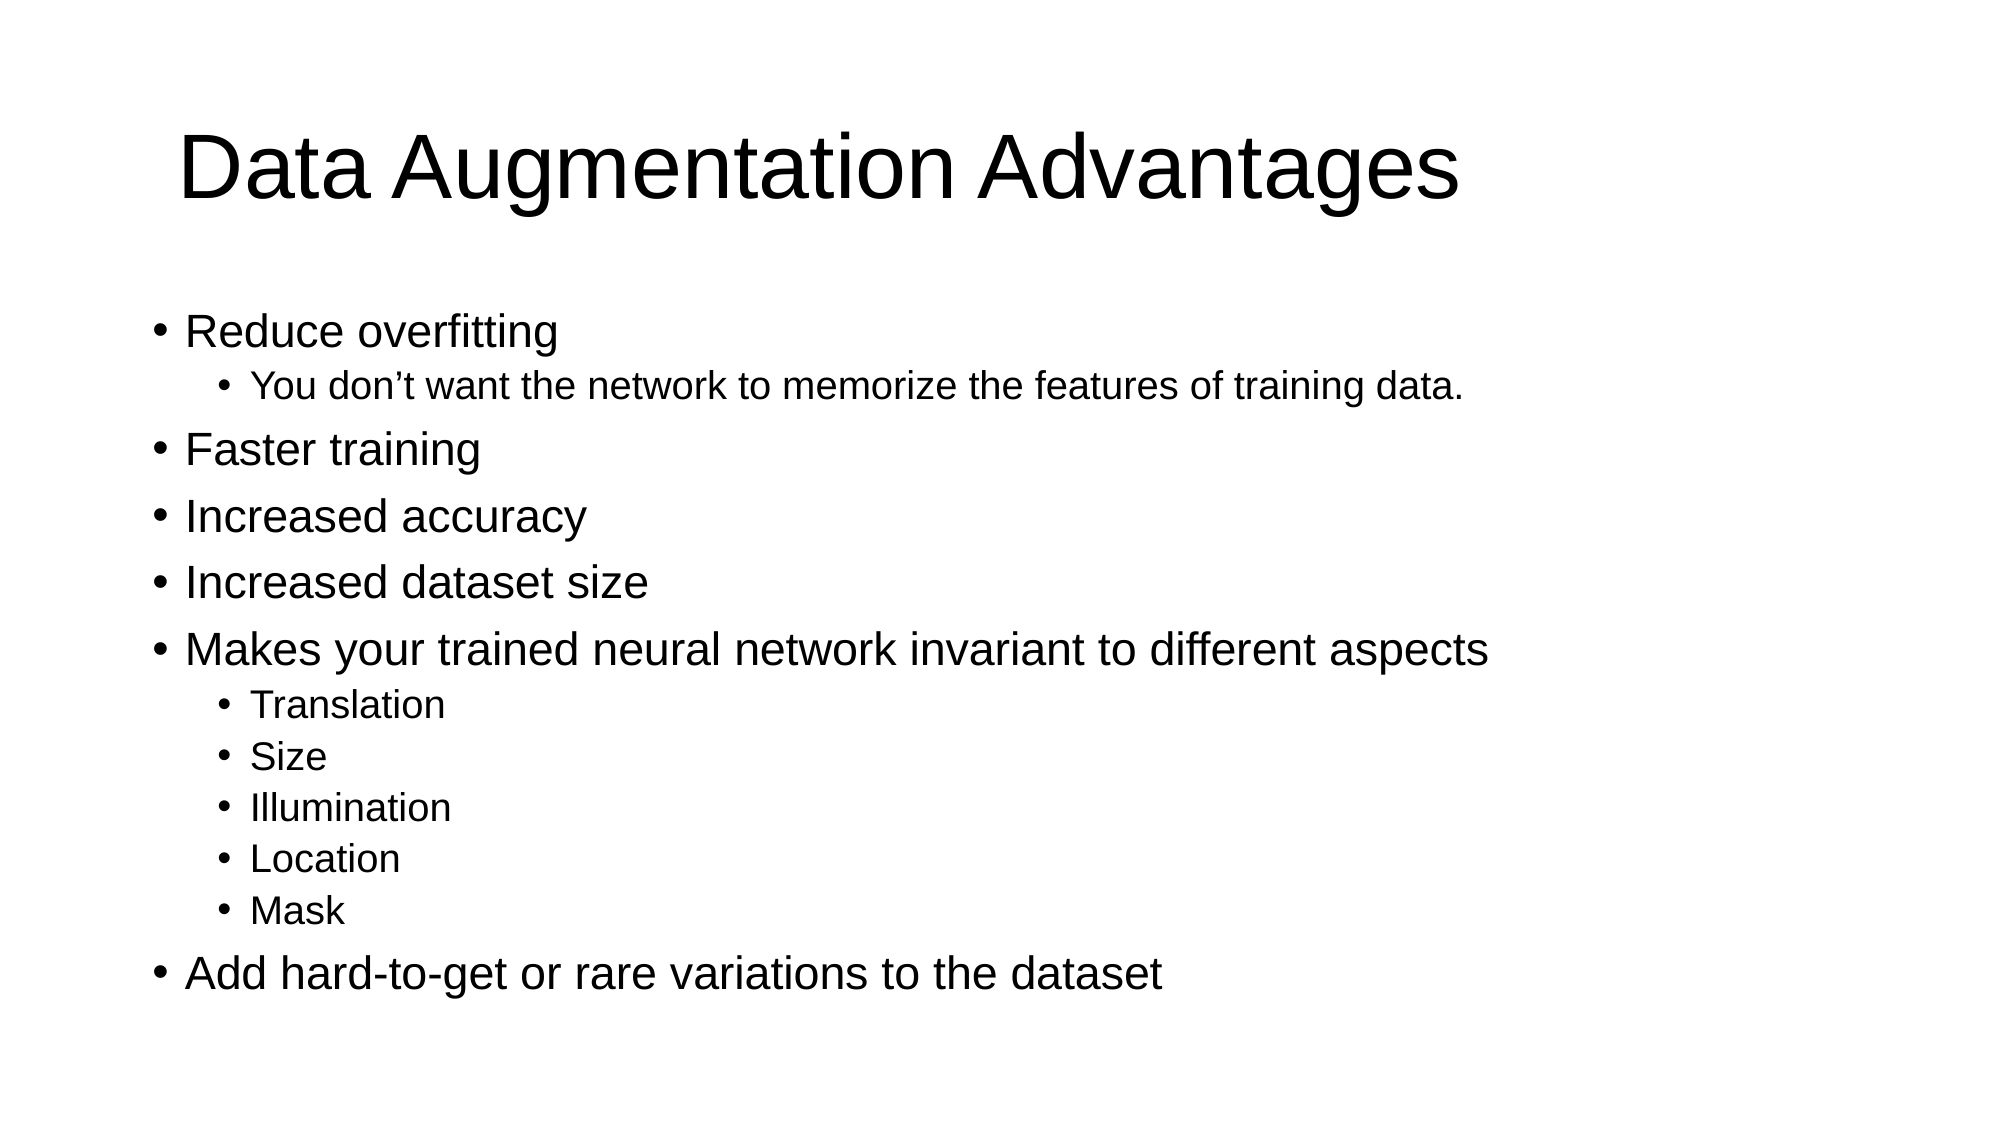

# Data Augmentation Advantages
Reduce overfitting
You don’t want the network to memorize the features of training data.
Faster training
Increased accuracy
Increased dataset size
Makes your trained neural network invariant to different aspects
Translation
Size
Illumination
Location
Mask
Add hard-to-get or rare variations to the dataset